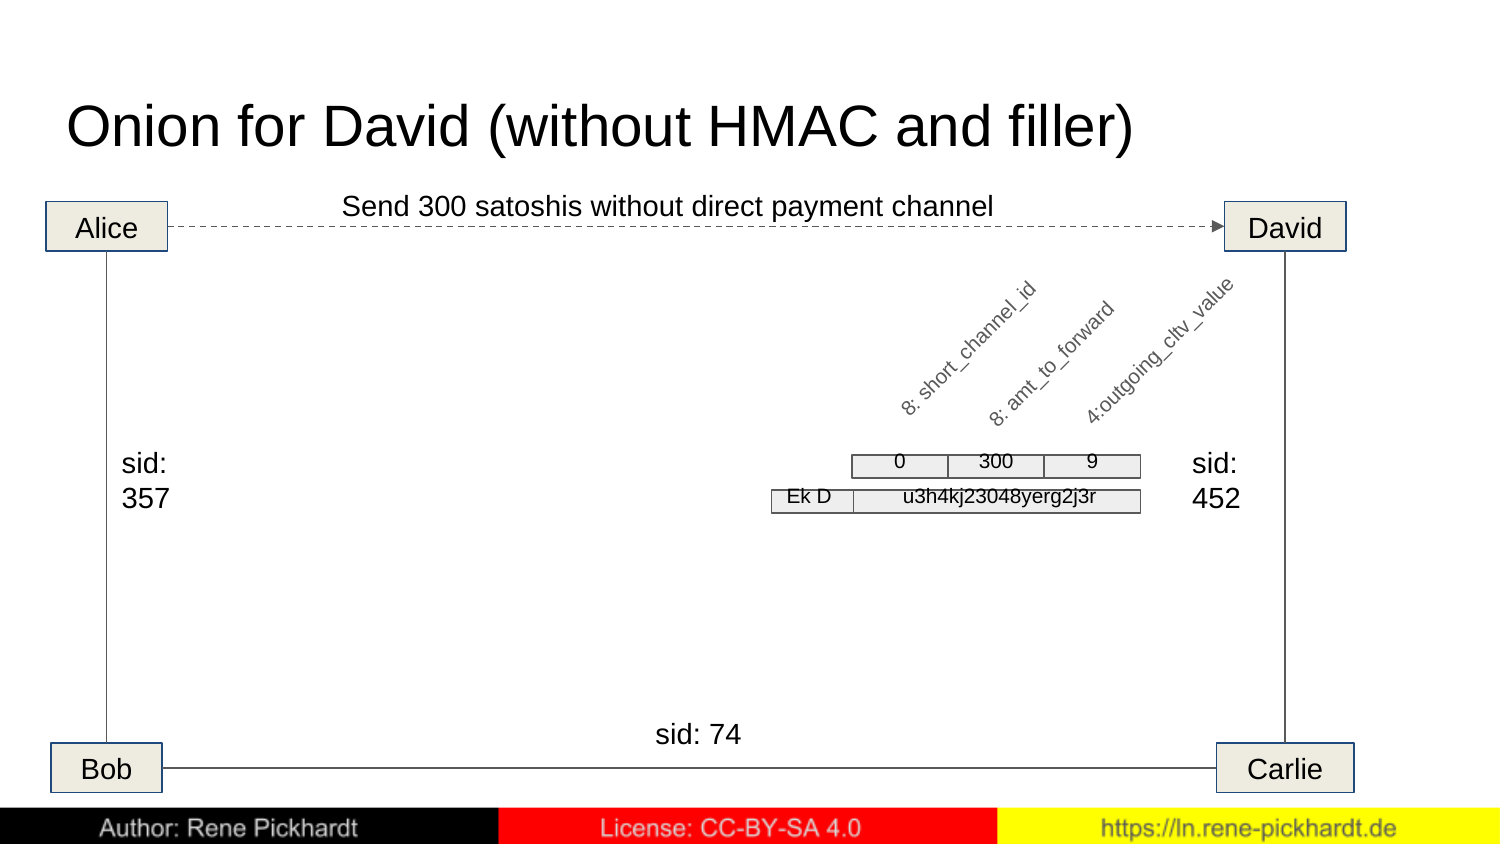

# Onion for David (without HMAC and filler)
Send 300 satoshis without direct payment channel
Alice
David
8: amt_to_forward
8: short_channel_id
4:outgoing_cltv_value

sid:
357
sid:
452
0
300
9

Ek D
u3h4kj23048yerg2j3r

sid: 74
Bob
Carlie